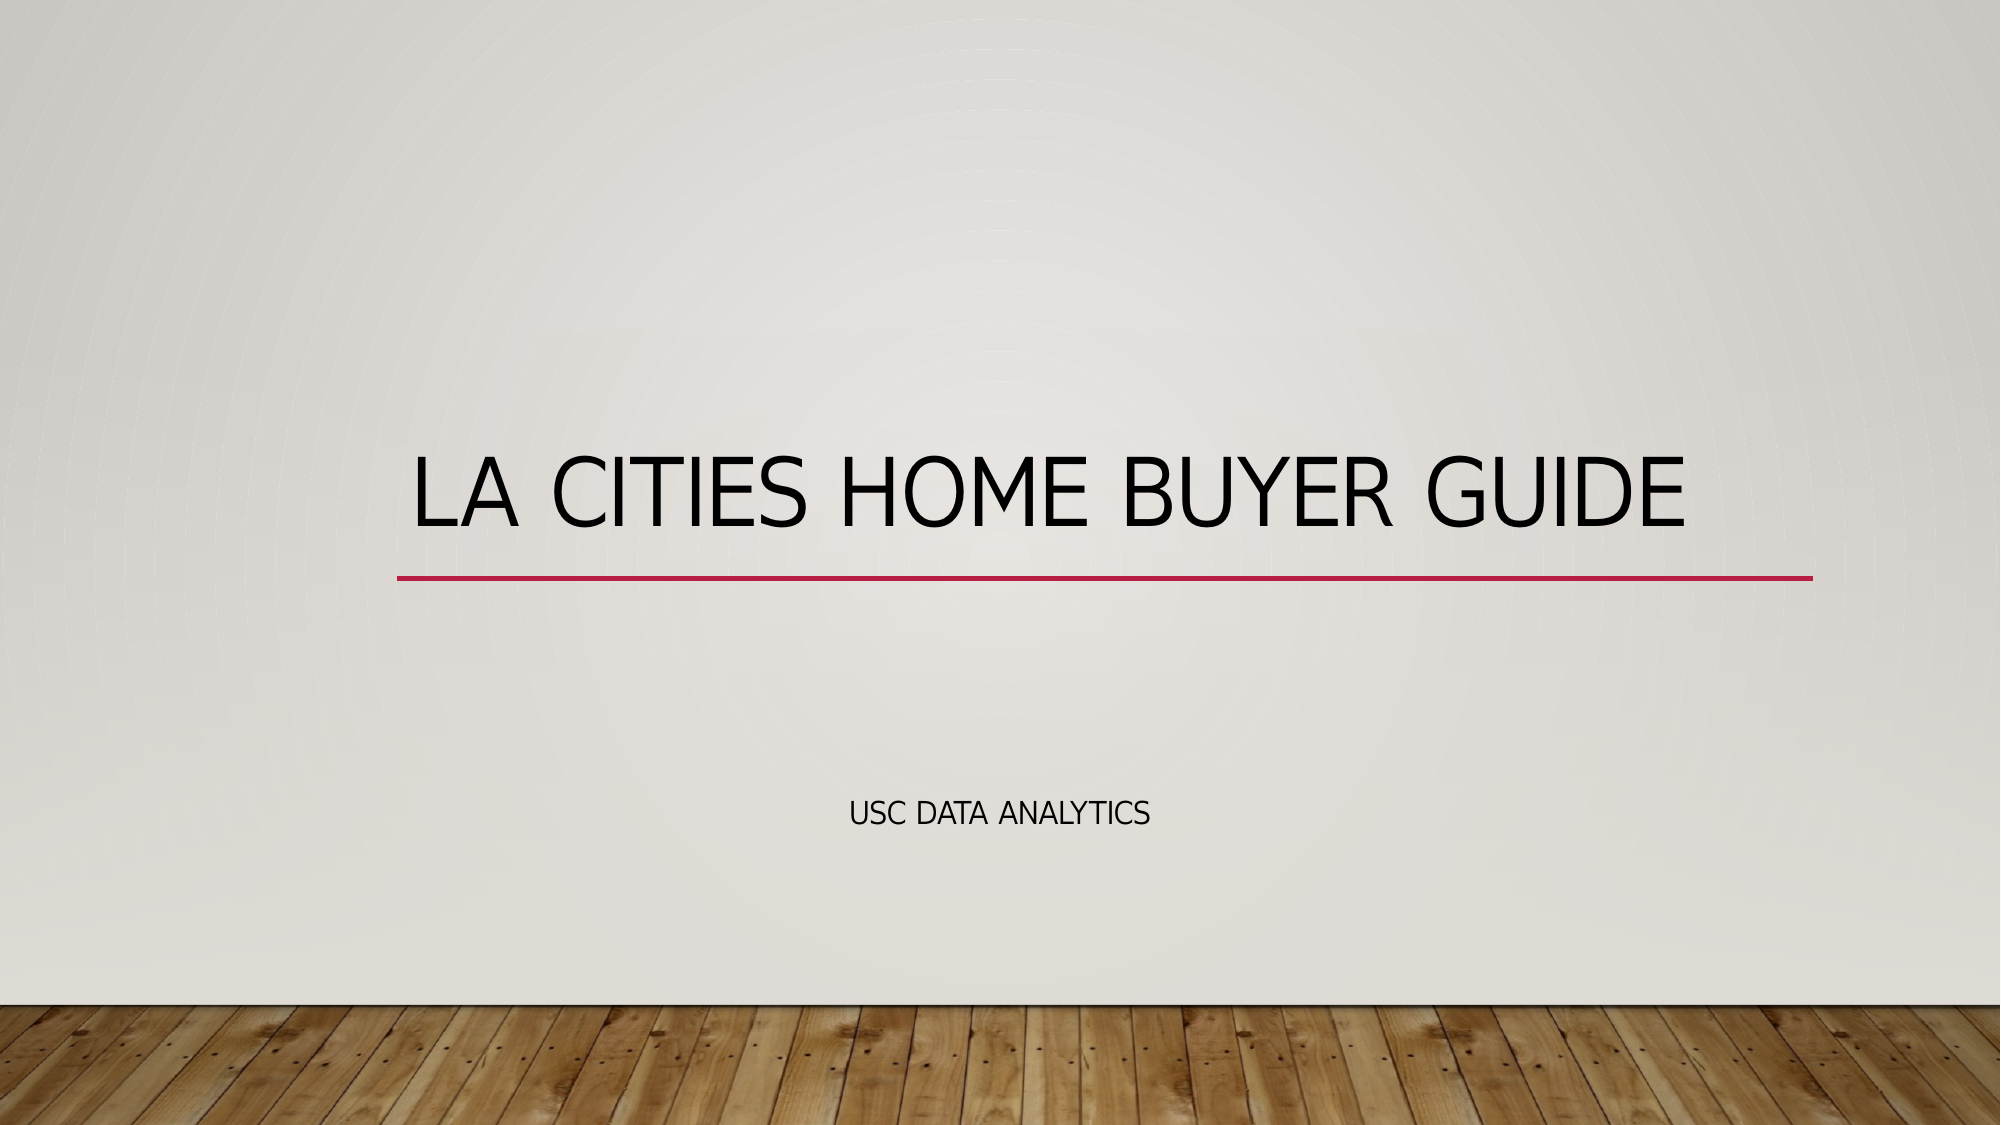

# LA Cities Home Buyer Guide
USC Data analytics